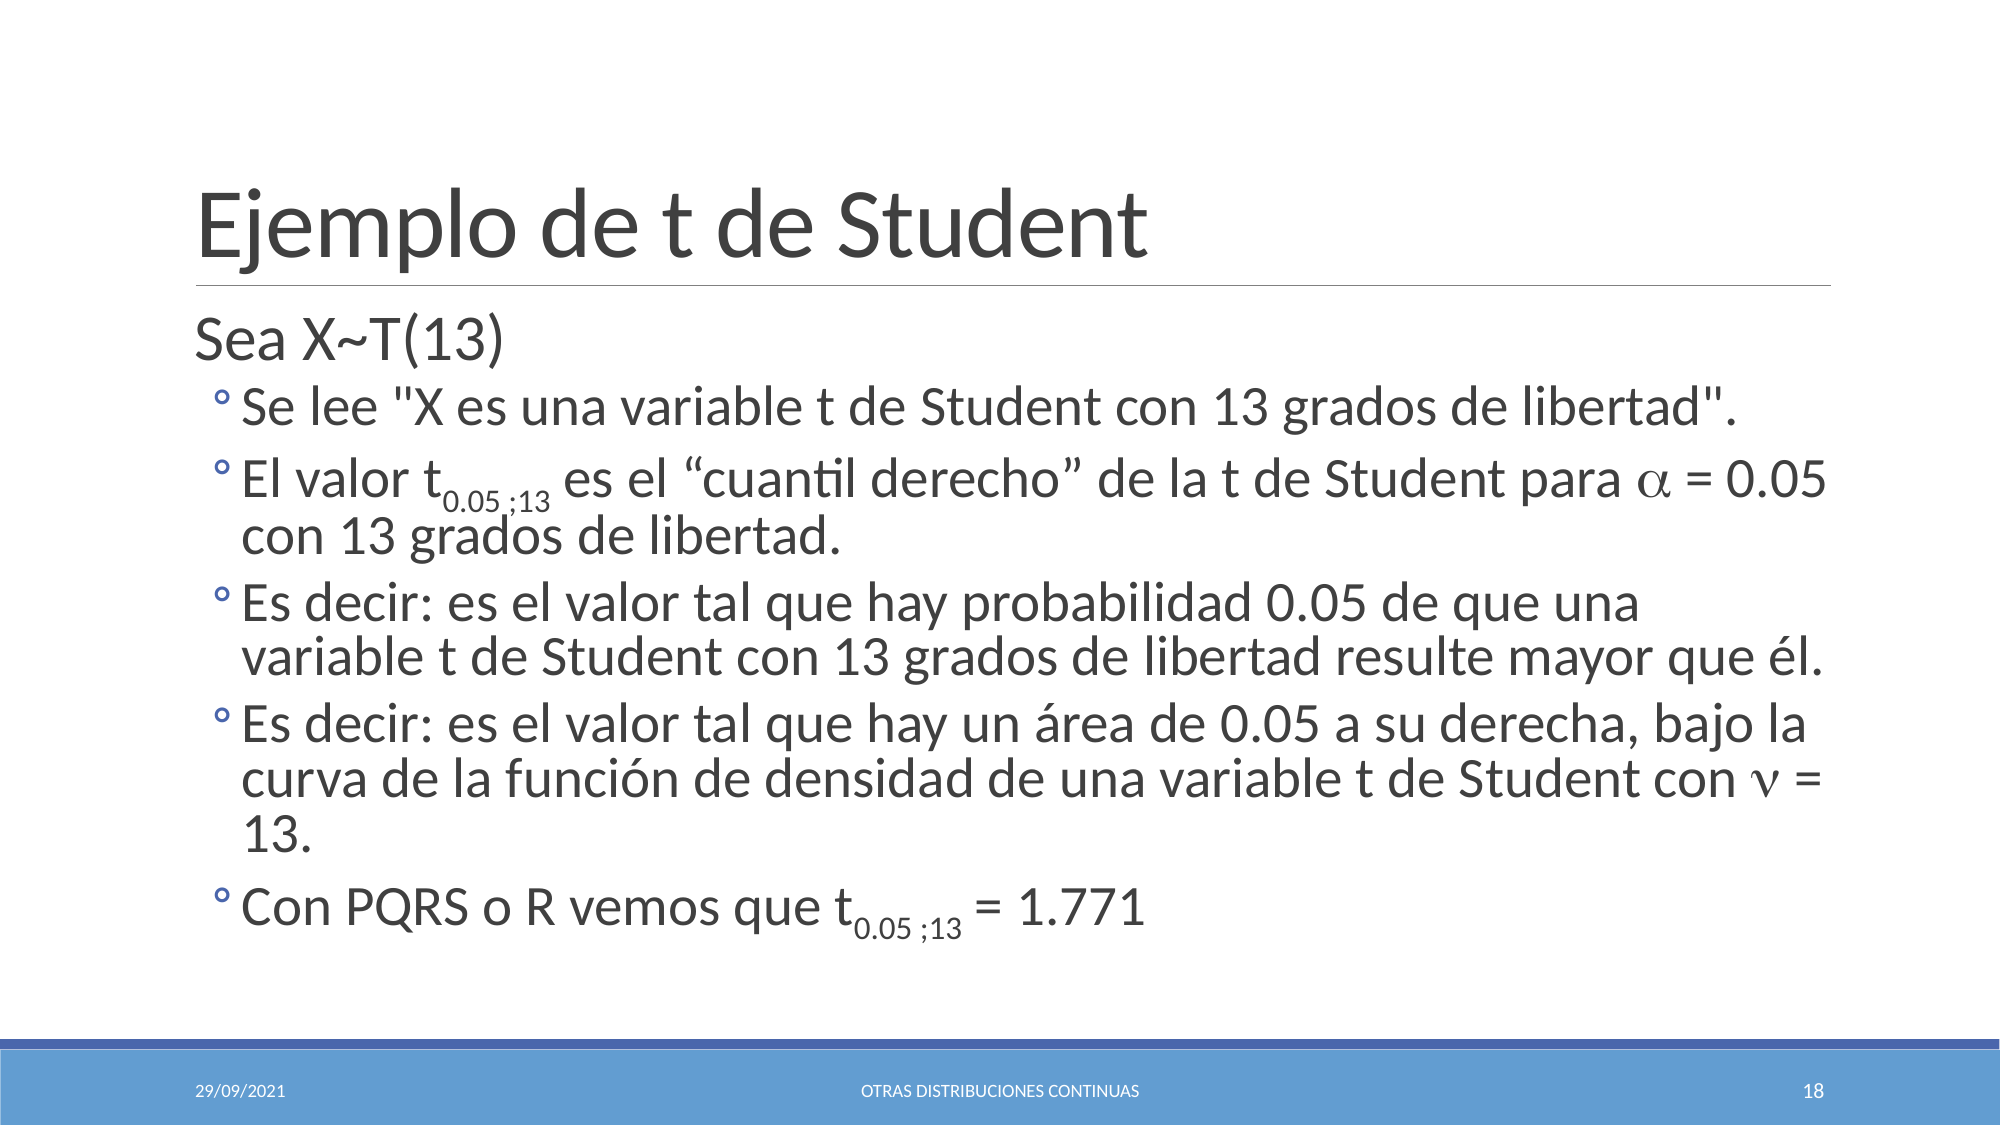

# Ejemplo de t de Student
Sea X~T(13)
Se lee "X es una variable t de Student con 13 grados de libertad".
El valor t0.05 ;13 es el “cuantil derecho” de la t de Student para α = 0.05 con 13 grados de libertad.
Es decir: es el valor tal que hay probabilidad 0.05 de que una variable t de Student con 13 grados de libertad resulte mayor que él.
Es decir: es el valor tal que hay un área de 0.05 a su derecha, bajo la curva de la función de densidad de una variable t de Student con ν = 13.
Con PQRS o R vemos que t0.05 ;13 = 1.771
29/09/2021
Otras Distribuciones Continuas
18